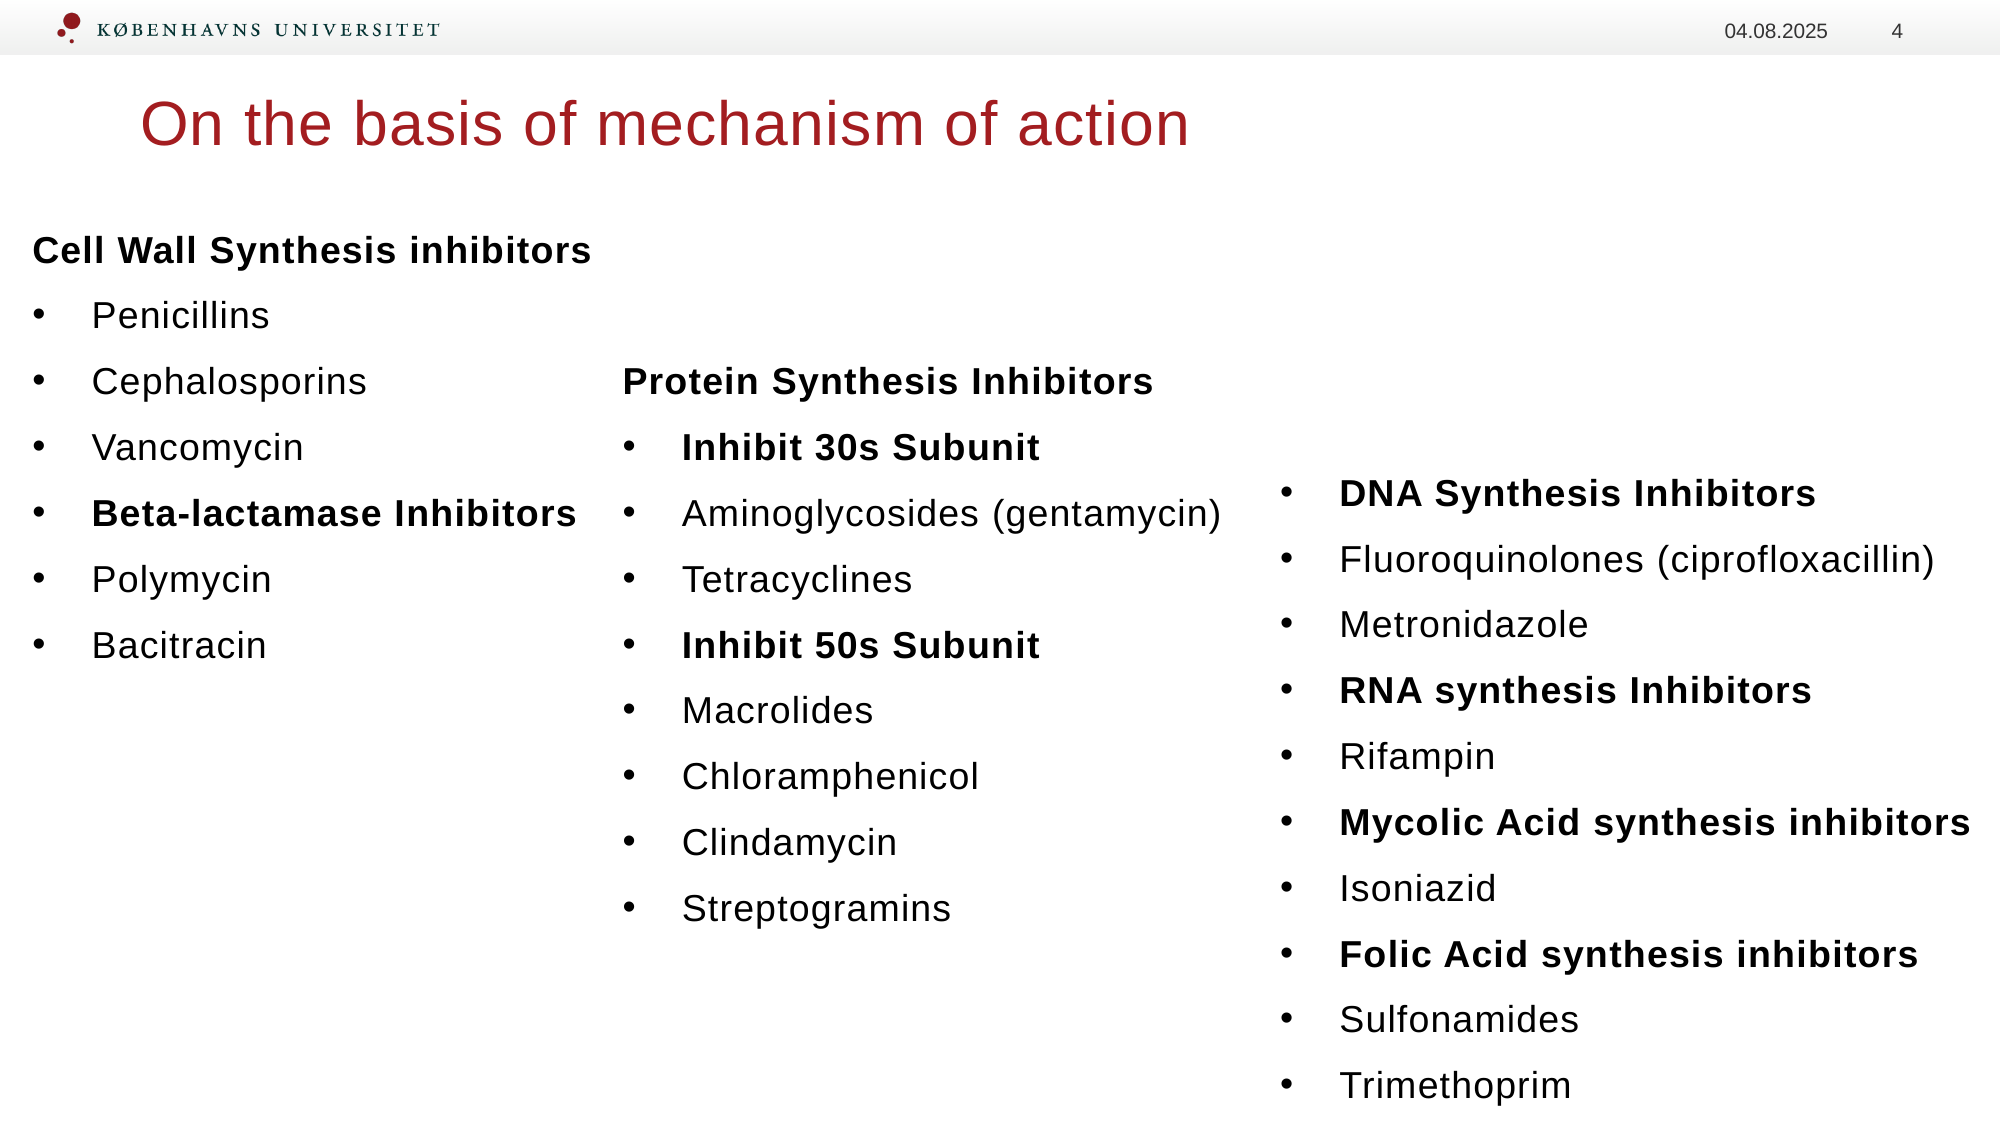

04.08.2025
4
# On the basis of mechanism of action
Cell Wall Synthesis inhibitors
Penicillins
Cephalosporins
Vancomycin
Beta-lactamase Inhibitors
Polymycin
Bacitracin
Protein Synthesis Inhibitors
Inhibit 30s Subunit
Aminoglycosides (gentamycin)
Tetracyclines
Inhibit 50s Subunit
Macrolides
Chloramphenicol
Clindamycin
Streptogramins
DNA Synthesis Inhibitors
Fluoroquinolones (ciprofloxacillin)
Metronidazole
RNA synthesis Inhibitors
Rifampin
Mycolic Acid synthesis inhibitors
Isoniazid
Folic Acid synthesis inhibitors
Sulfonamides
Trimethoprim